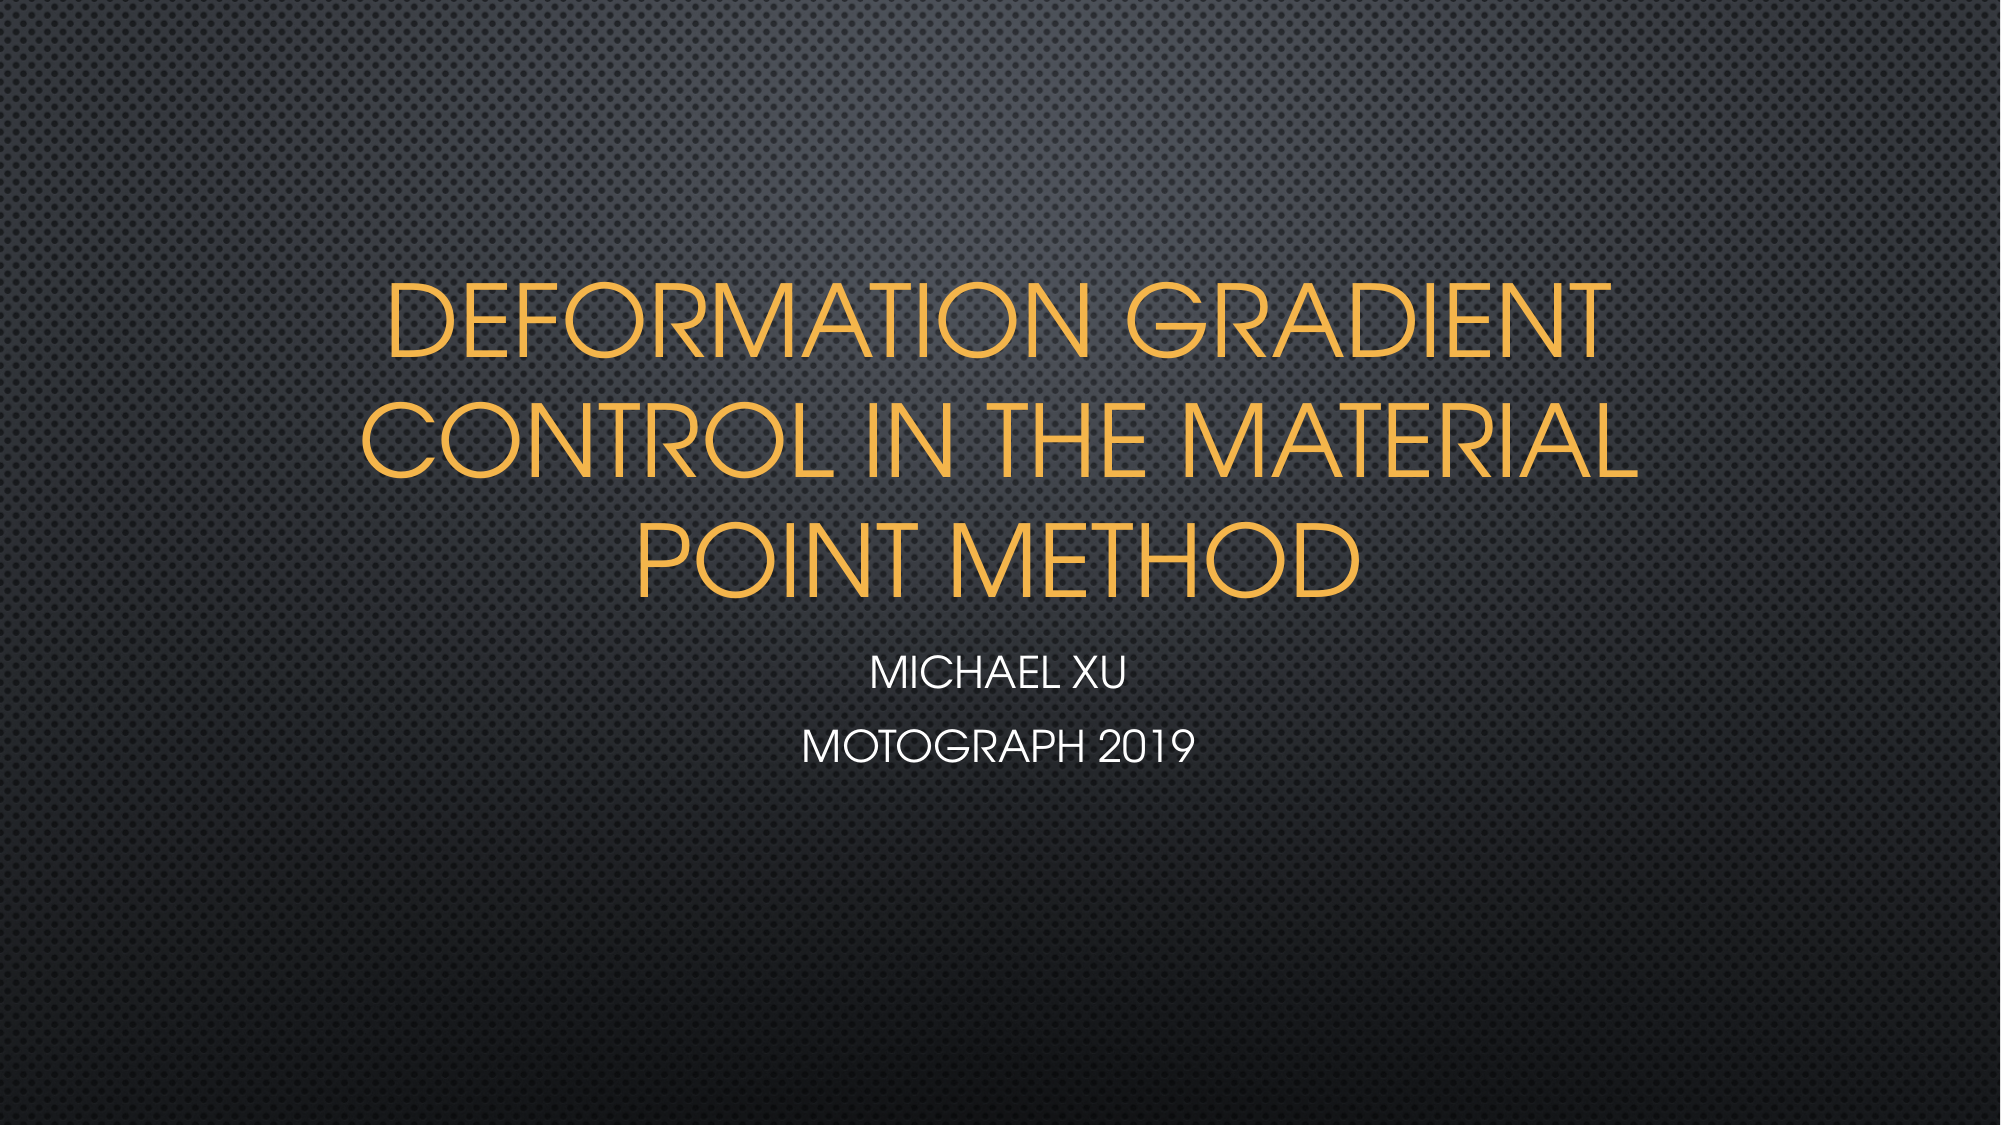

# Deformation Gradient Control In the Material Point Method
Michael Xu
MOTOGRAPH 2019